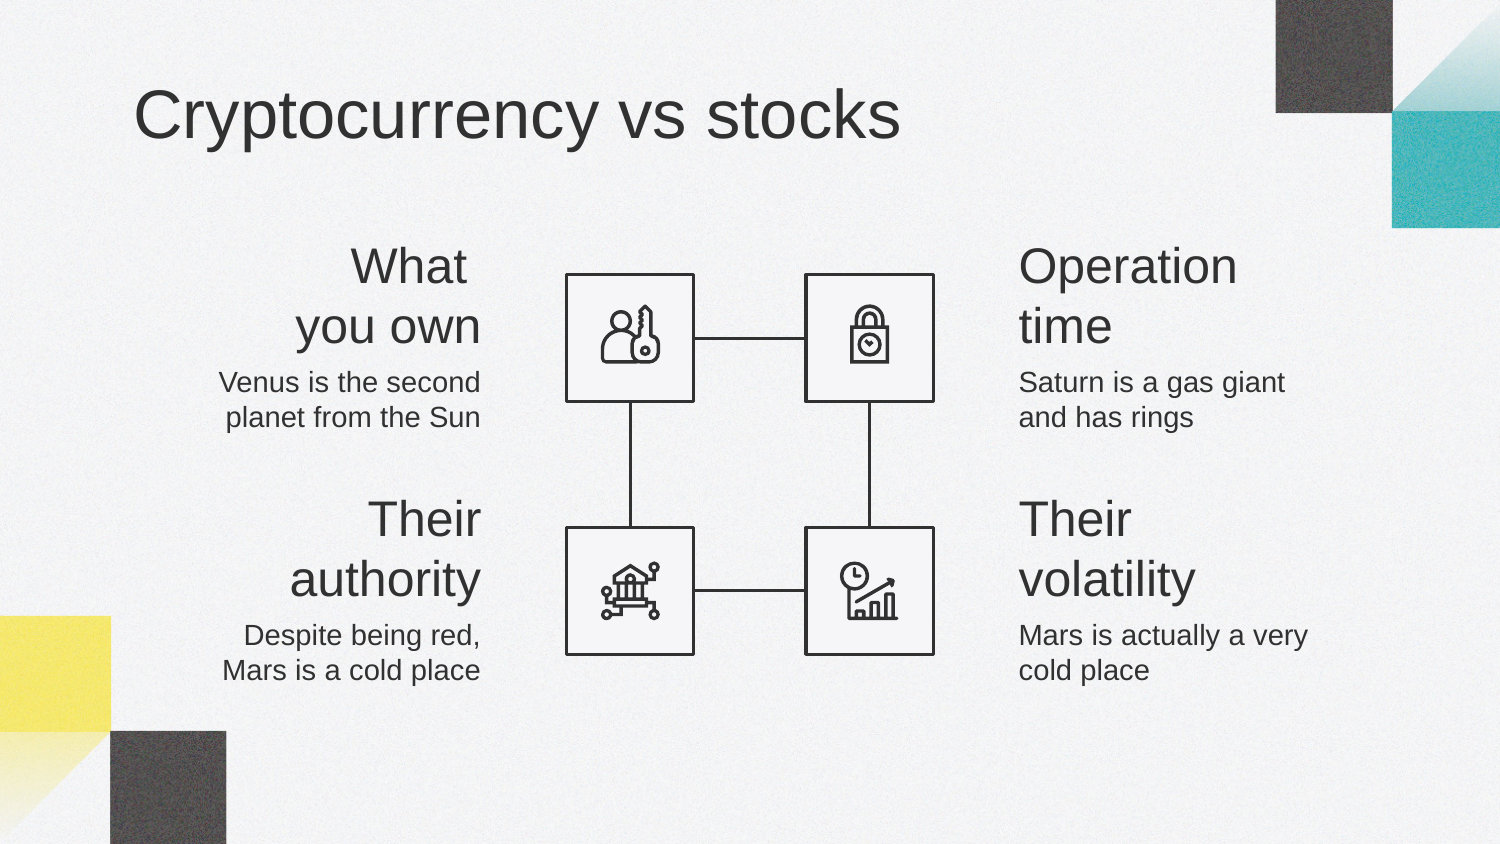

# Cryptocurrency vs stocks
Operation time
What
you own

Venus is the second planet from the Sun
Saturn is a gas giant and has rings
Their volatility
Their authority

Mars is actually a very cold place
Despite being red, Mars is a cold place